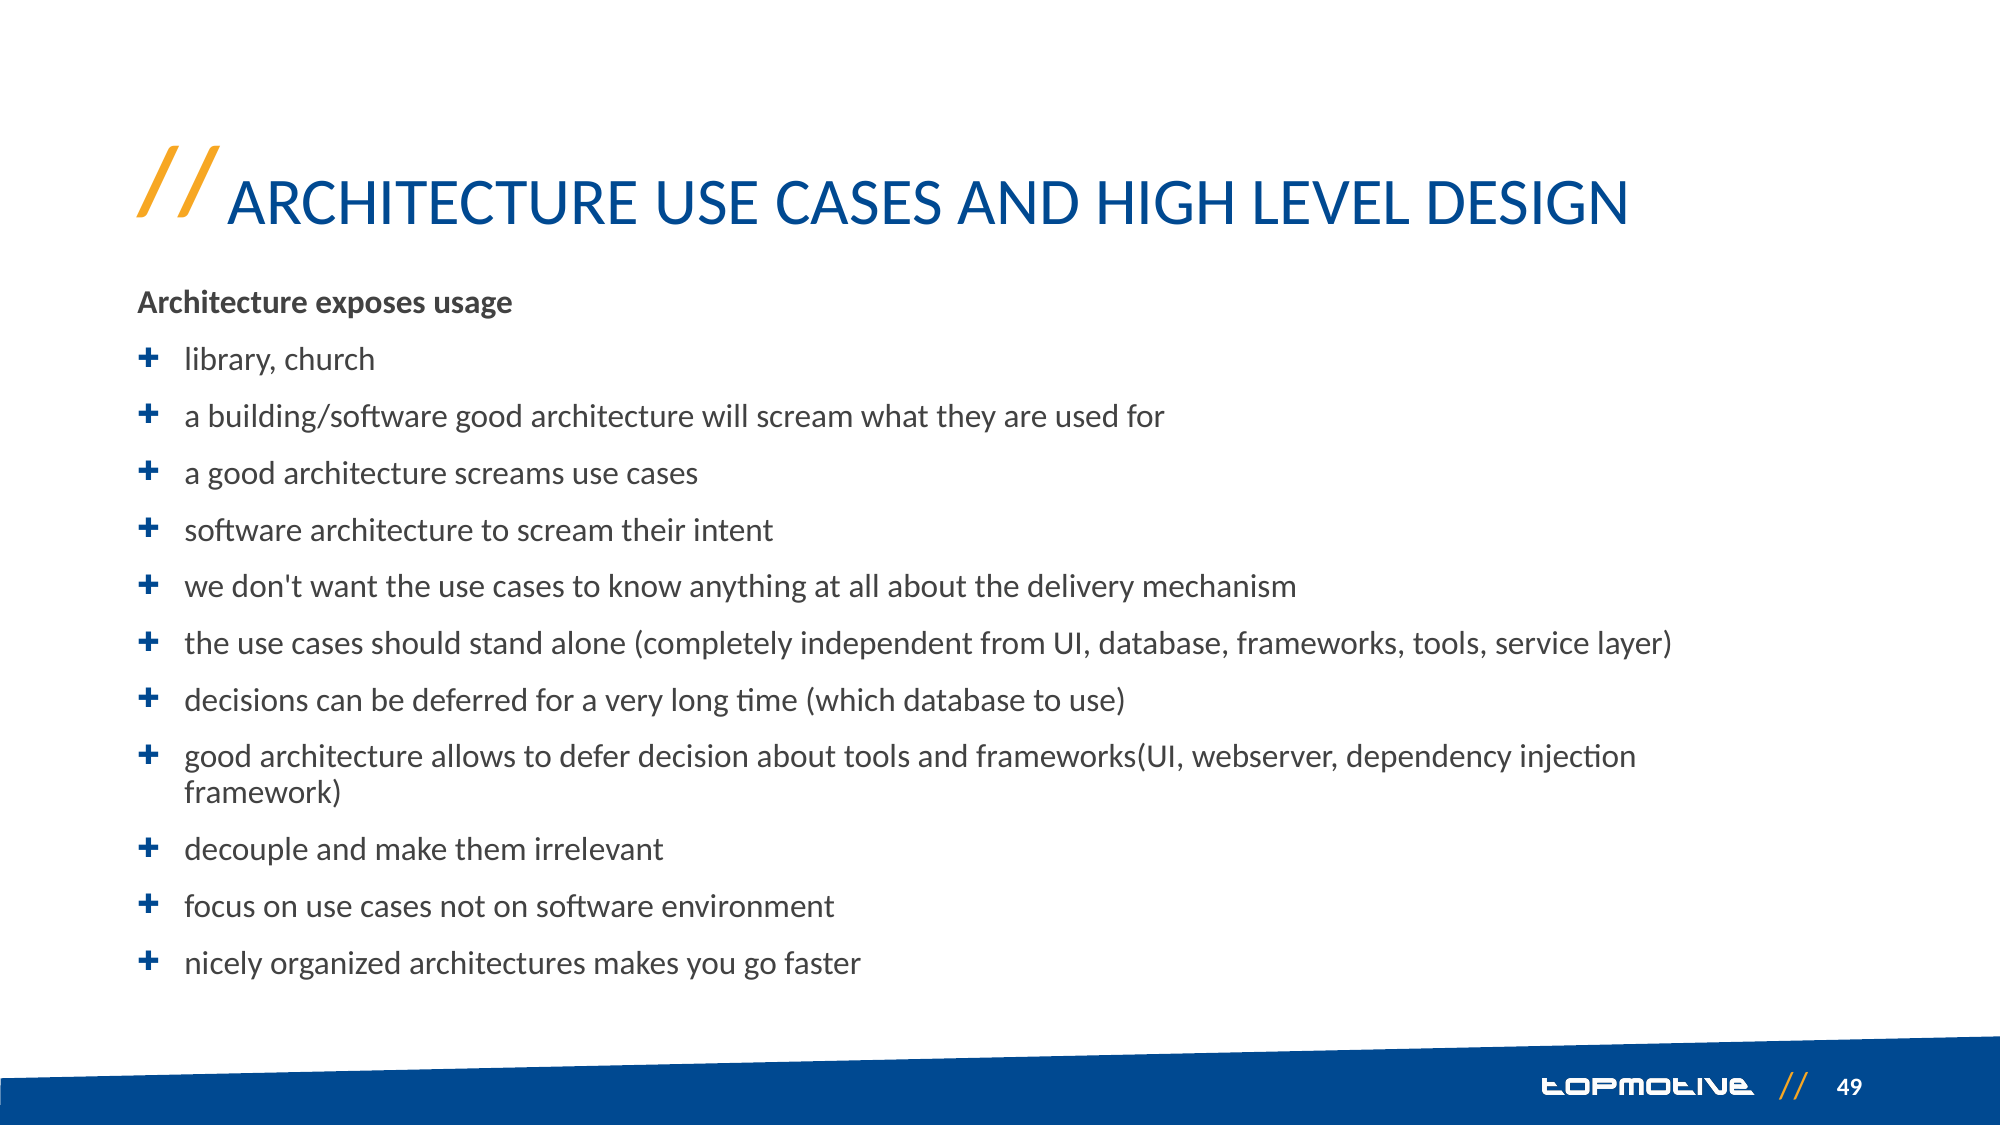

# Architecture use cases and high level design
Architecture exposes usage
library, church
a building/software good architecture will scream what they are used for
a good architecture screams use cases
software architecture to scream their intent
we don't want the use cases to know anything at all about the delivery mechanism
the use cases should stand alone (completely independent from UI, database, frameworks, tools, service layer)
decisions can be deferred for a very long time (which database to use)
good architecture allows to defer decision about tools and frameworks(UI, webserver, dependency injection framework)
decouple and make them irrelevant
focus on use cases not on software environment
nicely organized architectures makes you go faster

49